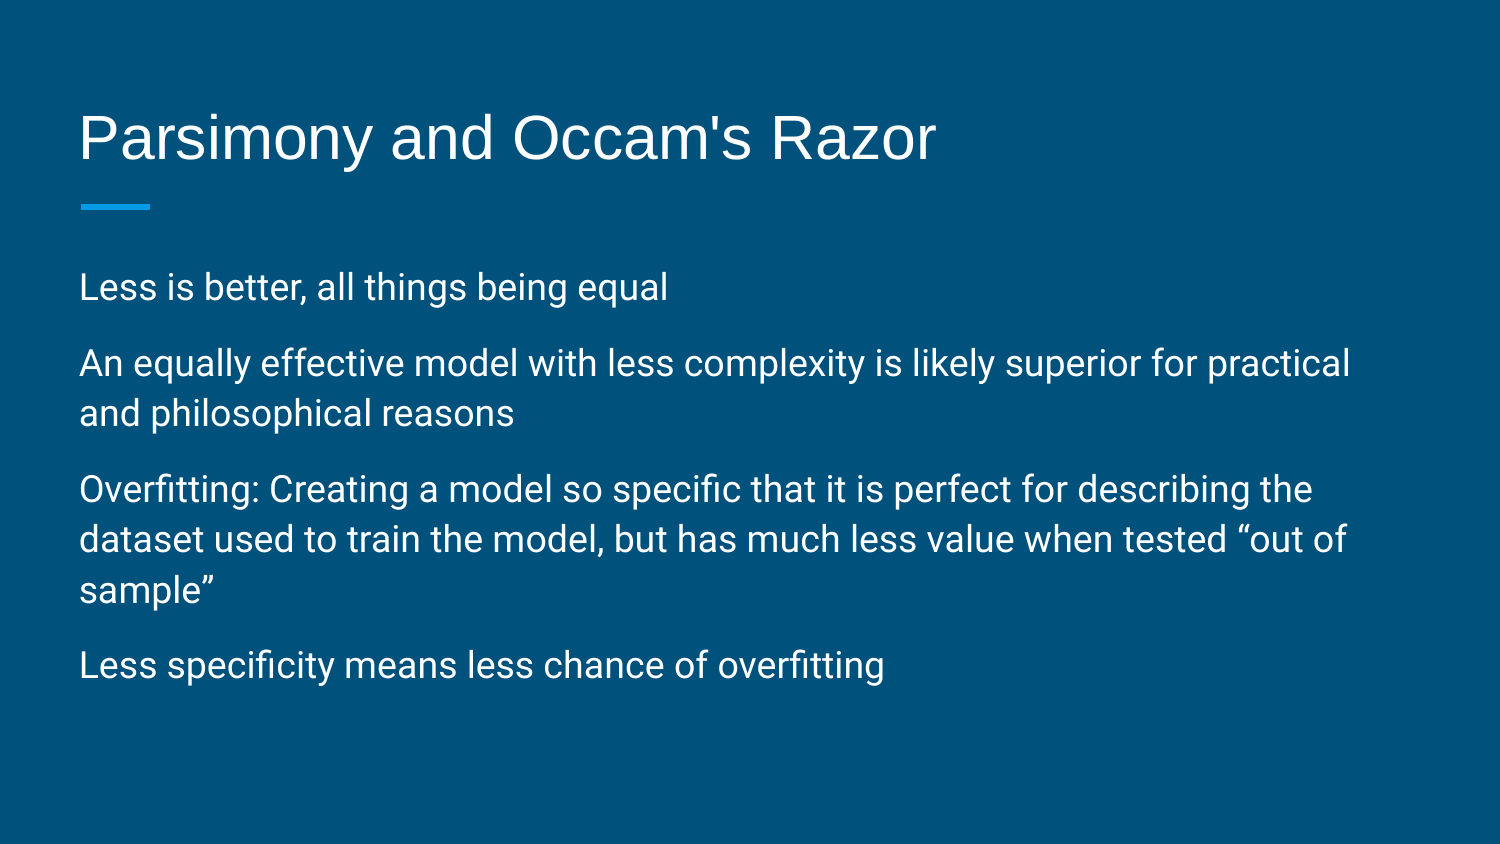

# Parsimony and Occam's Razor
Less is better, all things being equal
An equally effective model with less complexity is likely superior for practical and philosophical reasons
Overfitting: Creating a model so specific that it is perfect for describing the dataset used to train the model, but has much less value when tested “out of sample”
Less specificity means less chance of overfitting